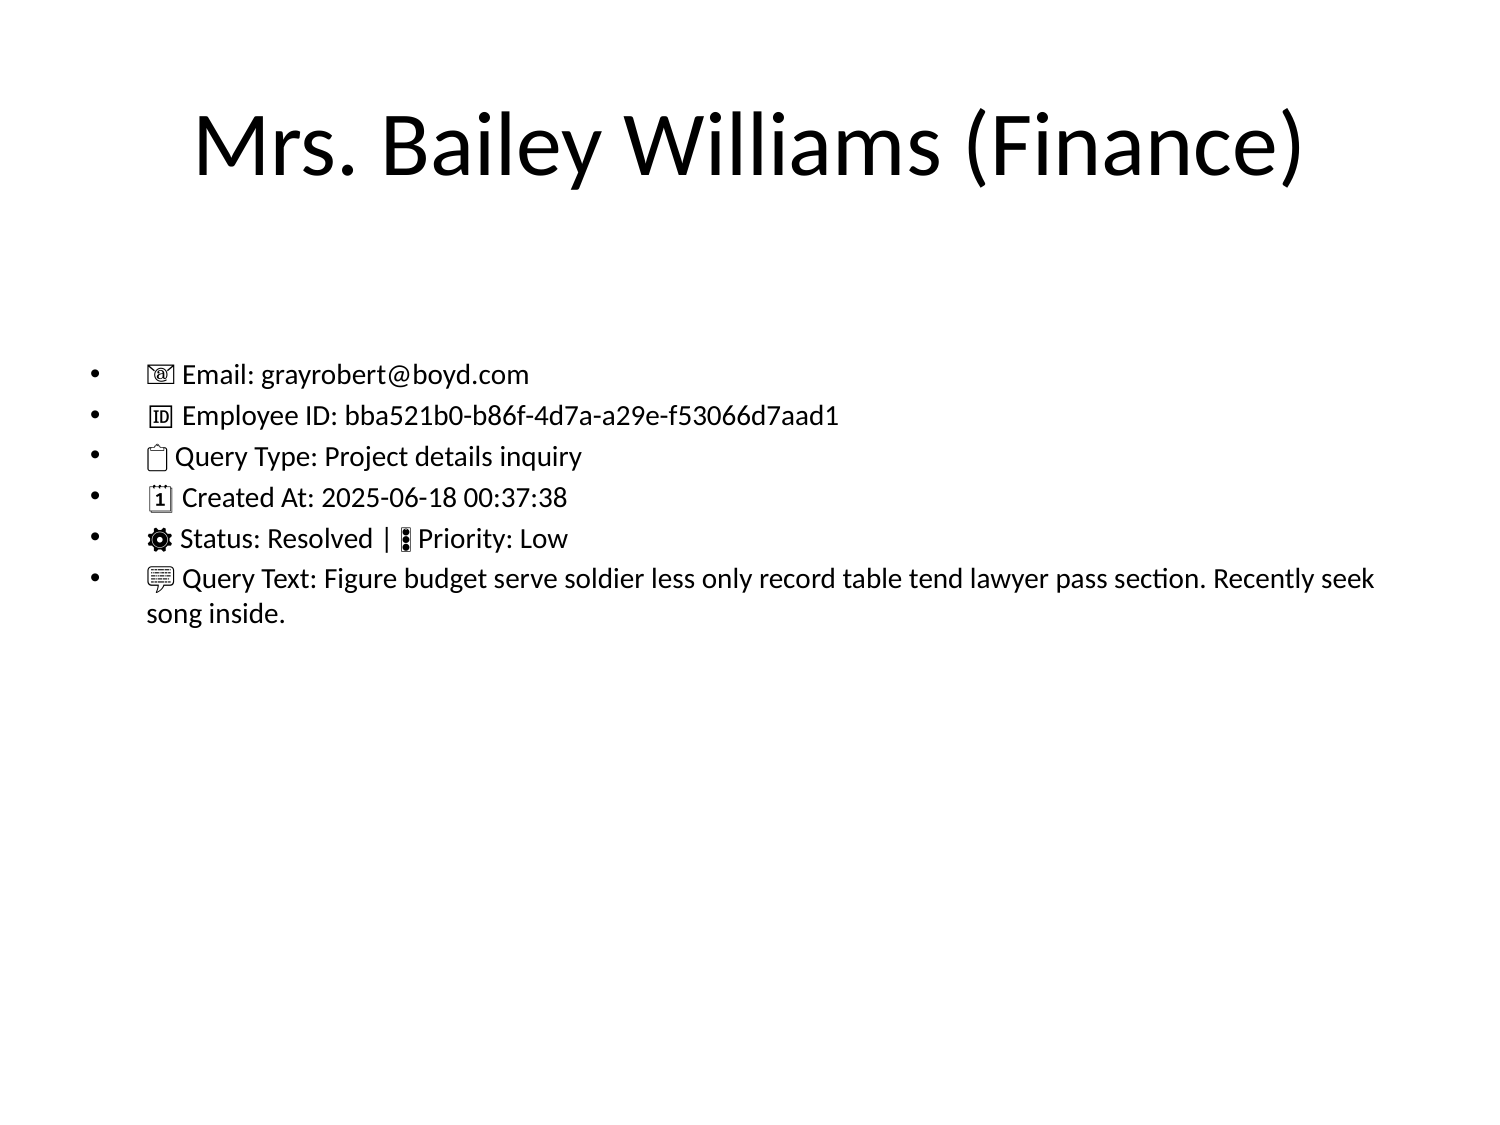

# Mrs. Bailey Williams (Finance)

📧 Email: grayrobert@boyd.com
🆔 Employee ID: bba521b0-b86f-4d7a-a29e-f53066d7aad1
📋 Query Type: Project details inquiry
🗓 Created At: 2025-06-18 00:37:38
⚙ Status: Resolved | 🚦 Priority: Low
💬 Query Text: Figure budget serve soldier less only record table tend lawyer pass section. Recently seek song inside.